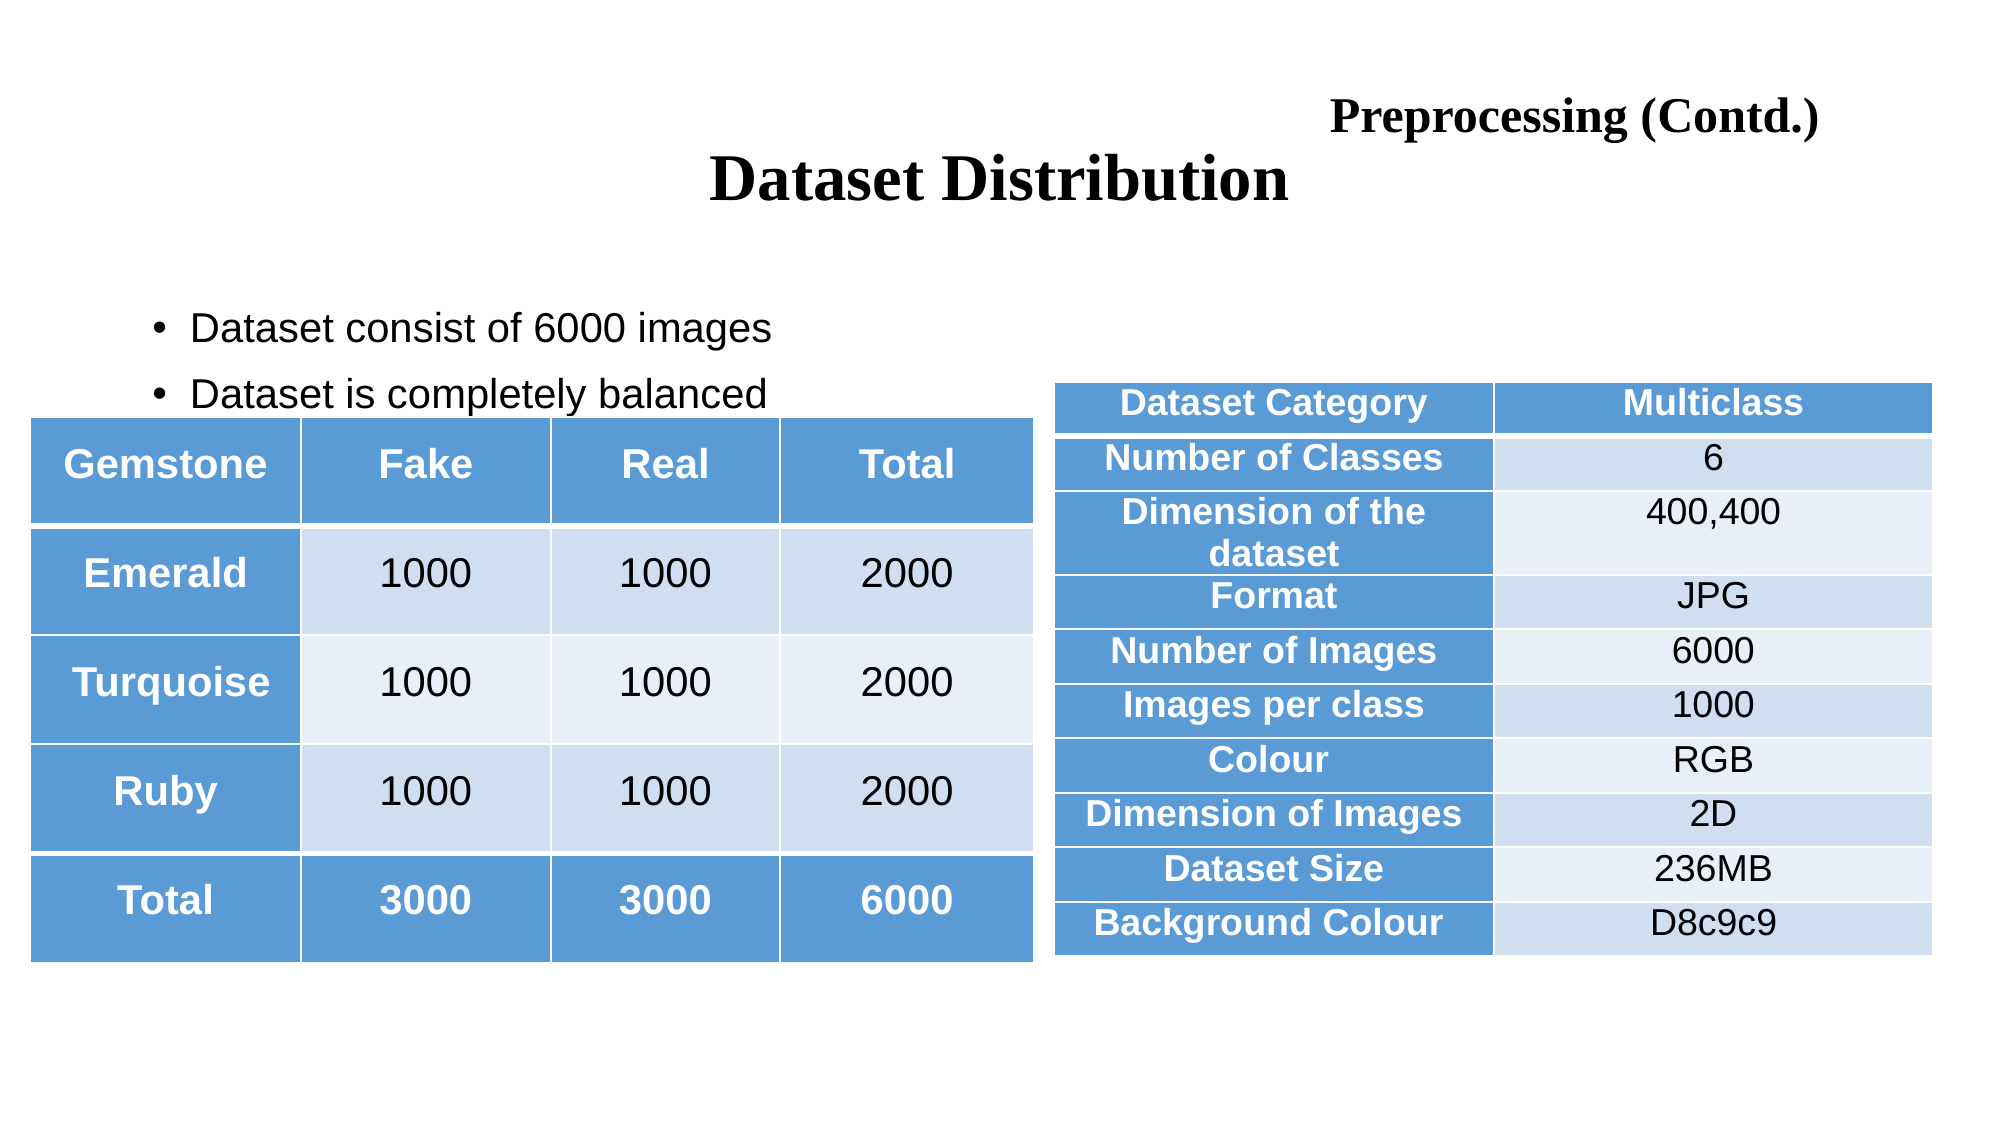

# Preprocessing (Contd.) Dataset Distribution
Dataset consist of 6000 images
Dataset is completely balanced

| Dataset Category | Multiclass |
| --- | --- |
| Number of Classes | 6 |
| Dimension of the dataset | 400,400 |
| Format | JPG |
| Number of Images | 6000 |
| Images per class | 1000 |
| Colour | RGB |
| Dimension of Images | 2D |
| Dataset Size | 236MB |
| Background Colour | D8c9c9 |
| Gemstone | Fake | Real | Total |
| --- | --- | --- | --- |
| Emerald | 1000 | 1000 | 2000 |
| Turquoise | 1000 | 1000 | 2000 |
| Ruby | 1000 | 1000 | 2000 |
| Total | 3000 | 3000 | 6000 |